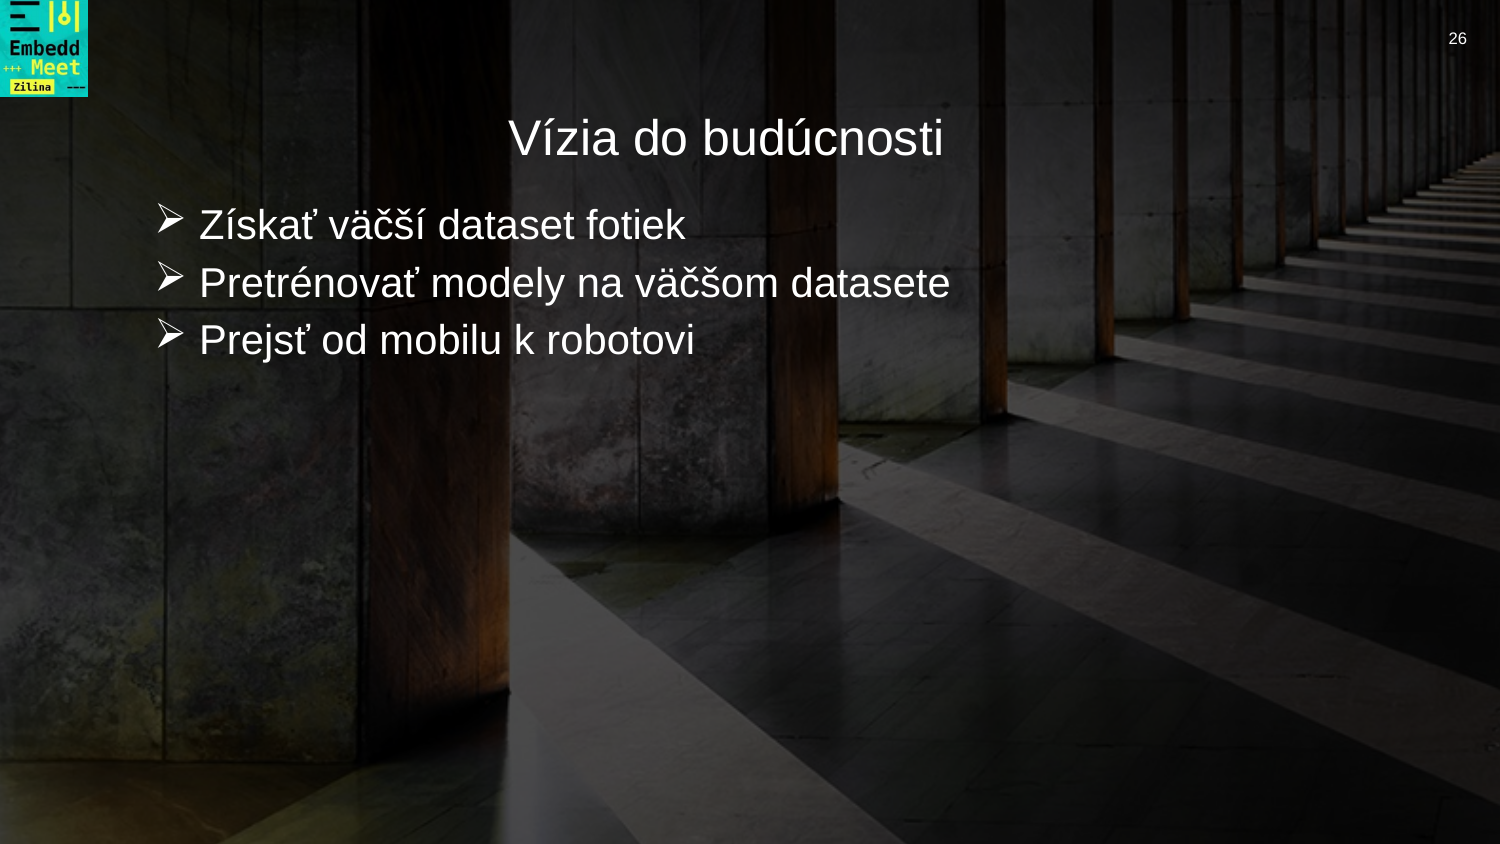

# Vízia do budúcnosti
 Získať väčší dataset fotiek
 Pretrénovať modely na väčšom datasete
 Prejsť od mobilu k robotovi